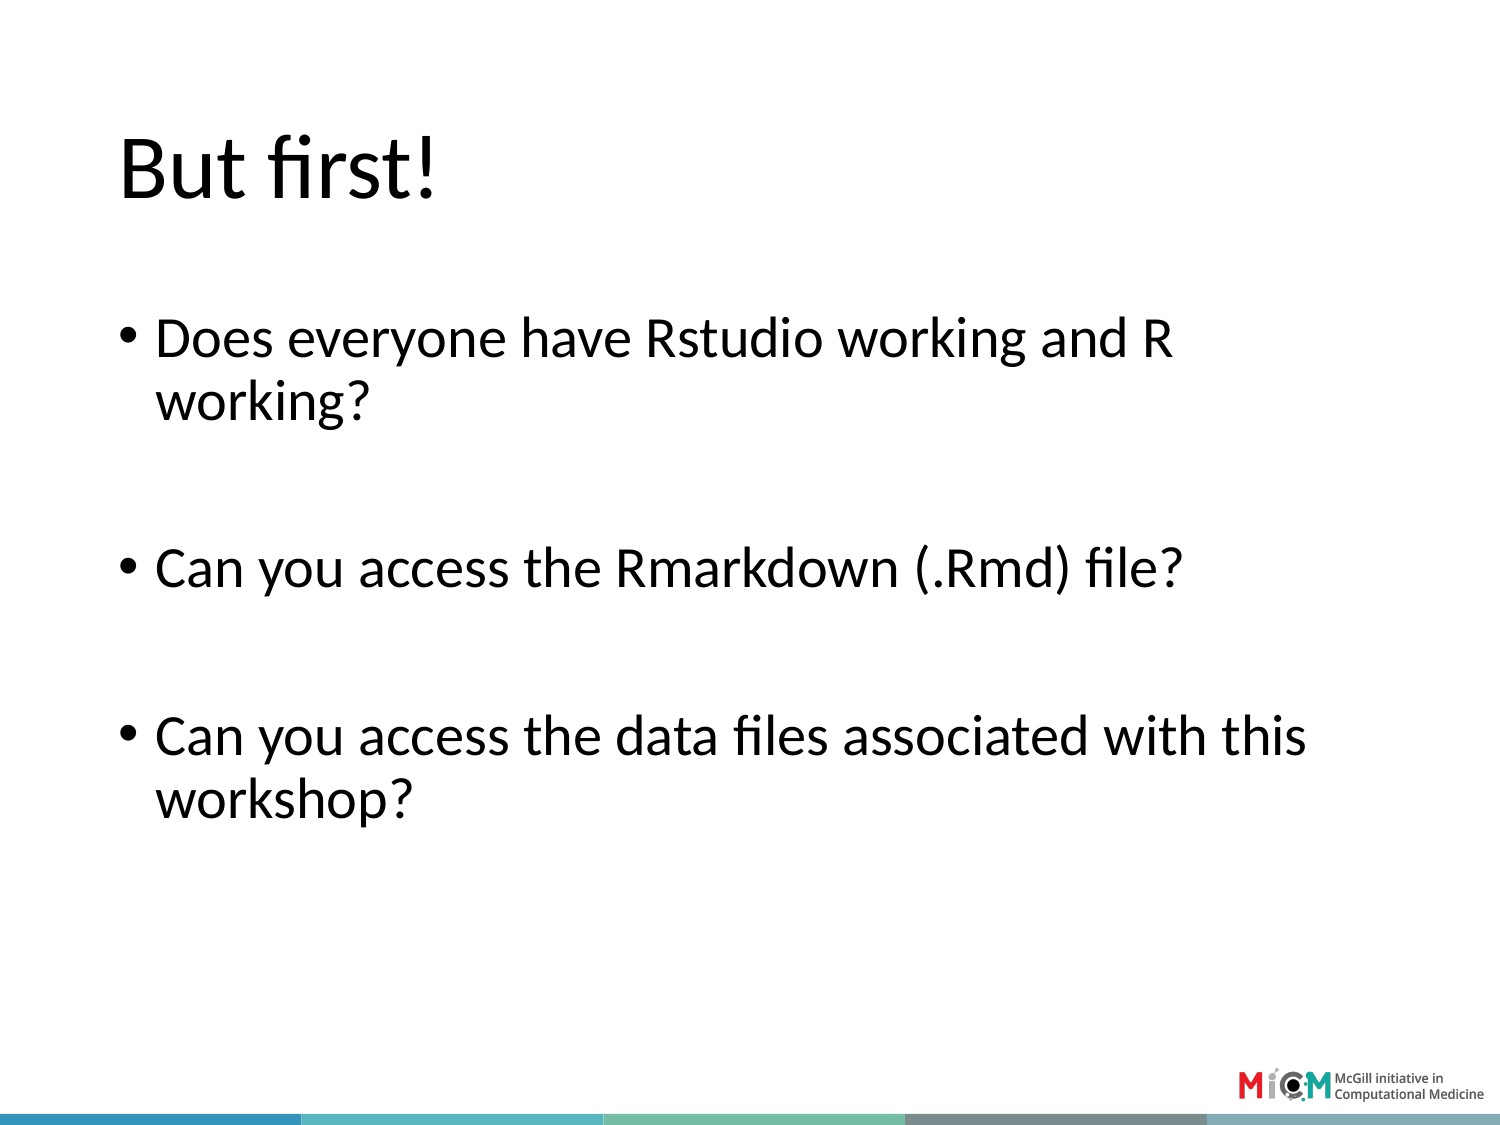

# But first!
Does everyone have Rstudio working and R working?

Can you access the Rmarkdown (.Rmd) file?

Can you access the data files associated with this workshop?